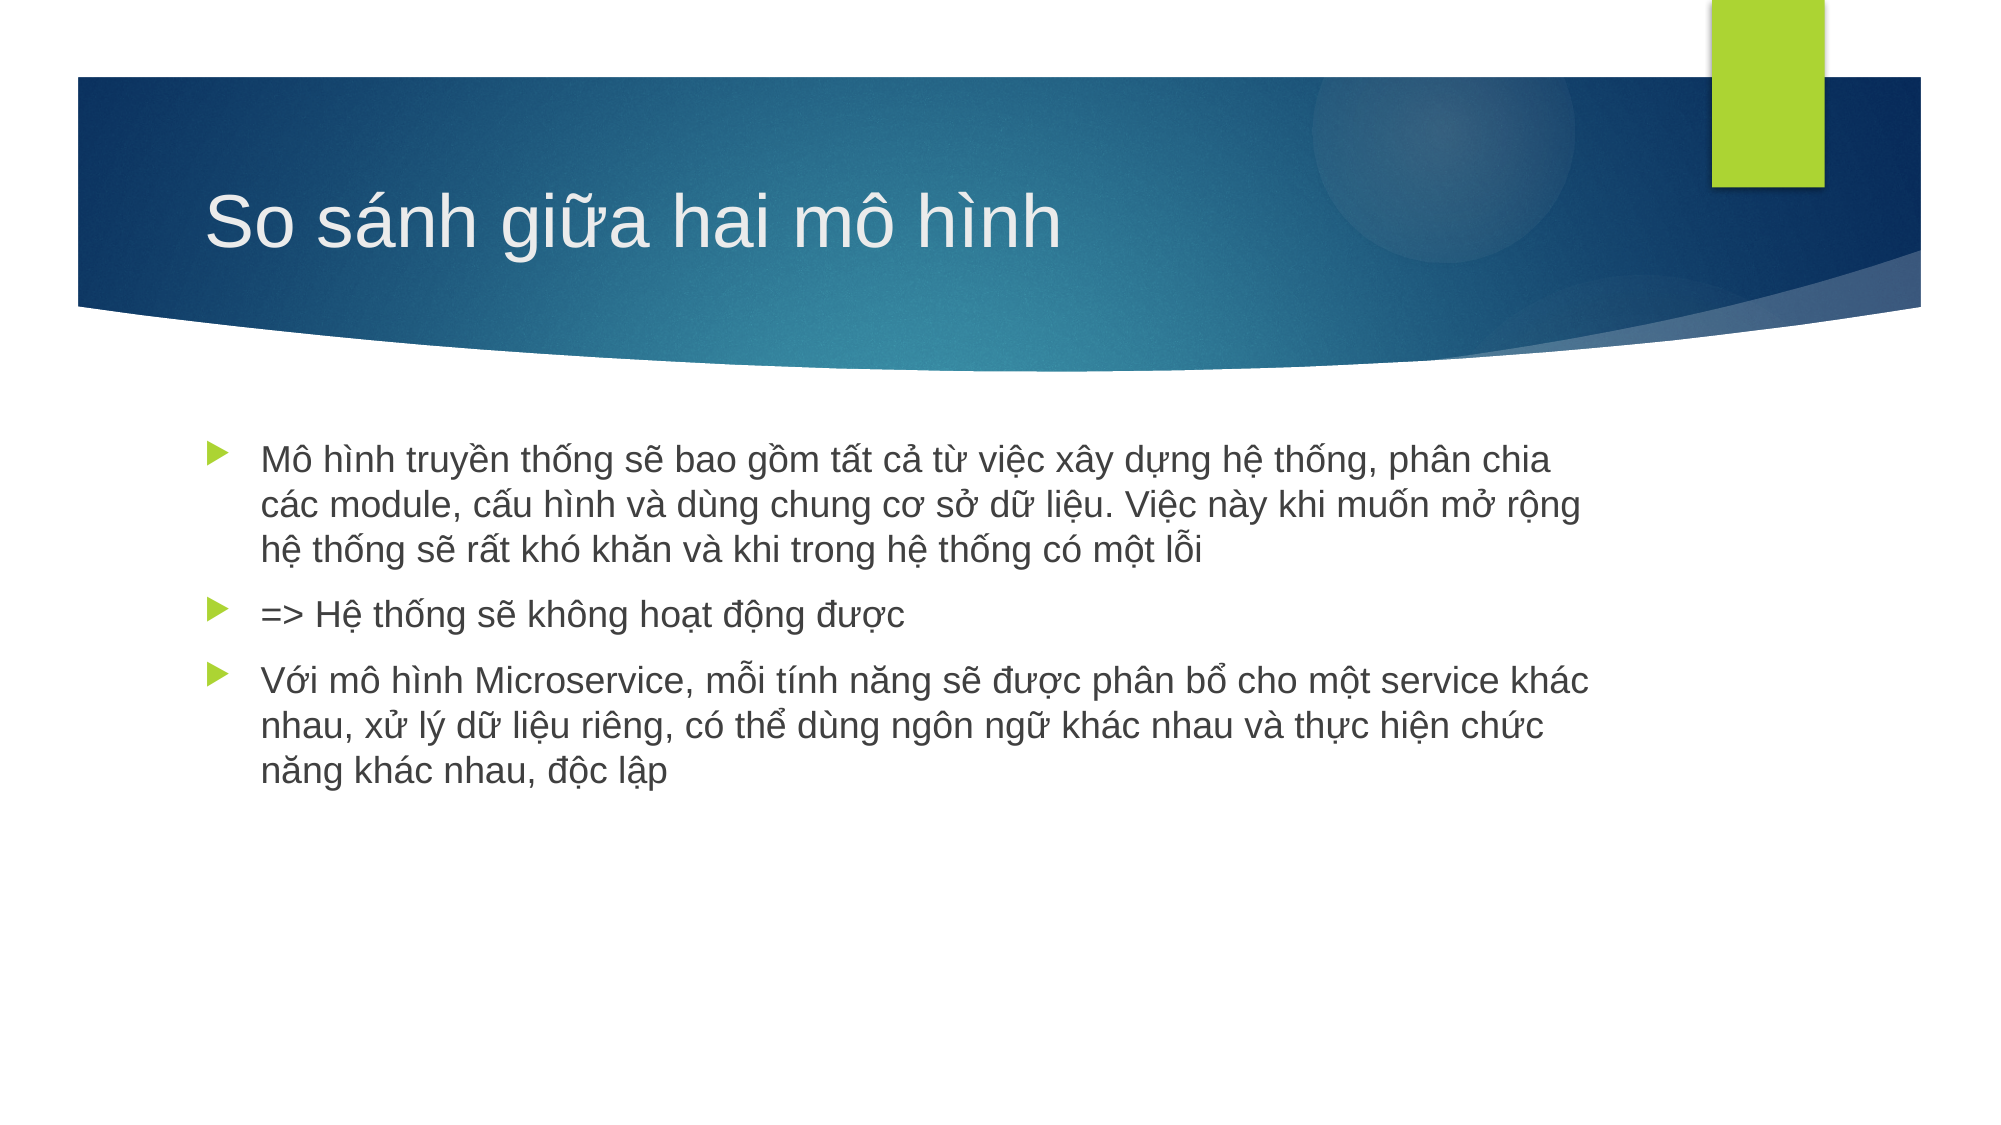

# So sánh giữa hai mô hình
Mô hình truyền thống sẽ bao gồm tất cả từ việc xây dựng hệ thống, phân chia các module, cấu hình và dùng chung cơ sở dữ liệu. Việc này khi muốn mở rộng hệ thống sẽ rất khó khăn và khi trong hệ thống có một lỗi
=> Hệ thống sẽ không hoạt động được
Với mô hình Microservice, mỗi tính năng sẽ được phân bổ cho một service khác nhau, xử lý dữ liệu riêng, có thể dùng ngôn ngữ khác nhau và thực hiện chức năng khác nhau, độc lập